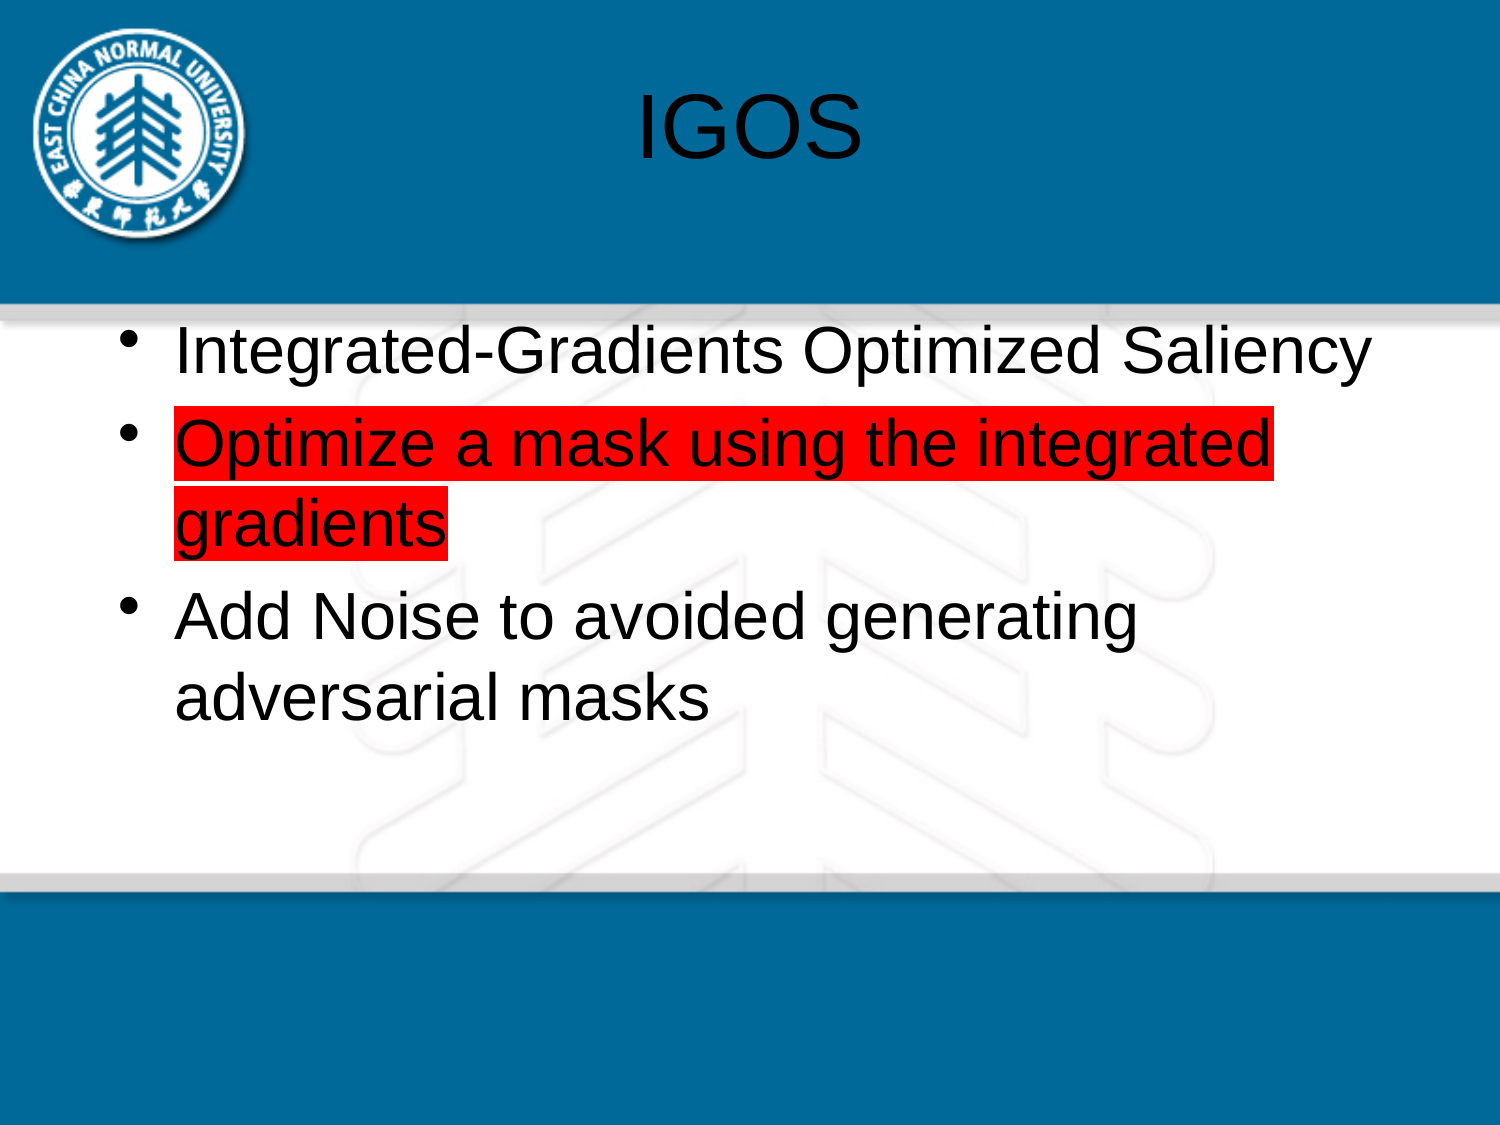

# IGOS
Integrated-Gradients Optimized Saliency
Optimize a mask using the integrated gradients
Add Noise to avoided generating adversarial masks